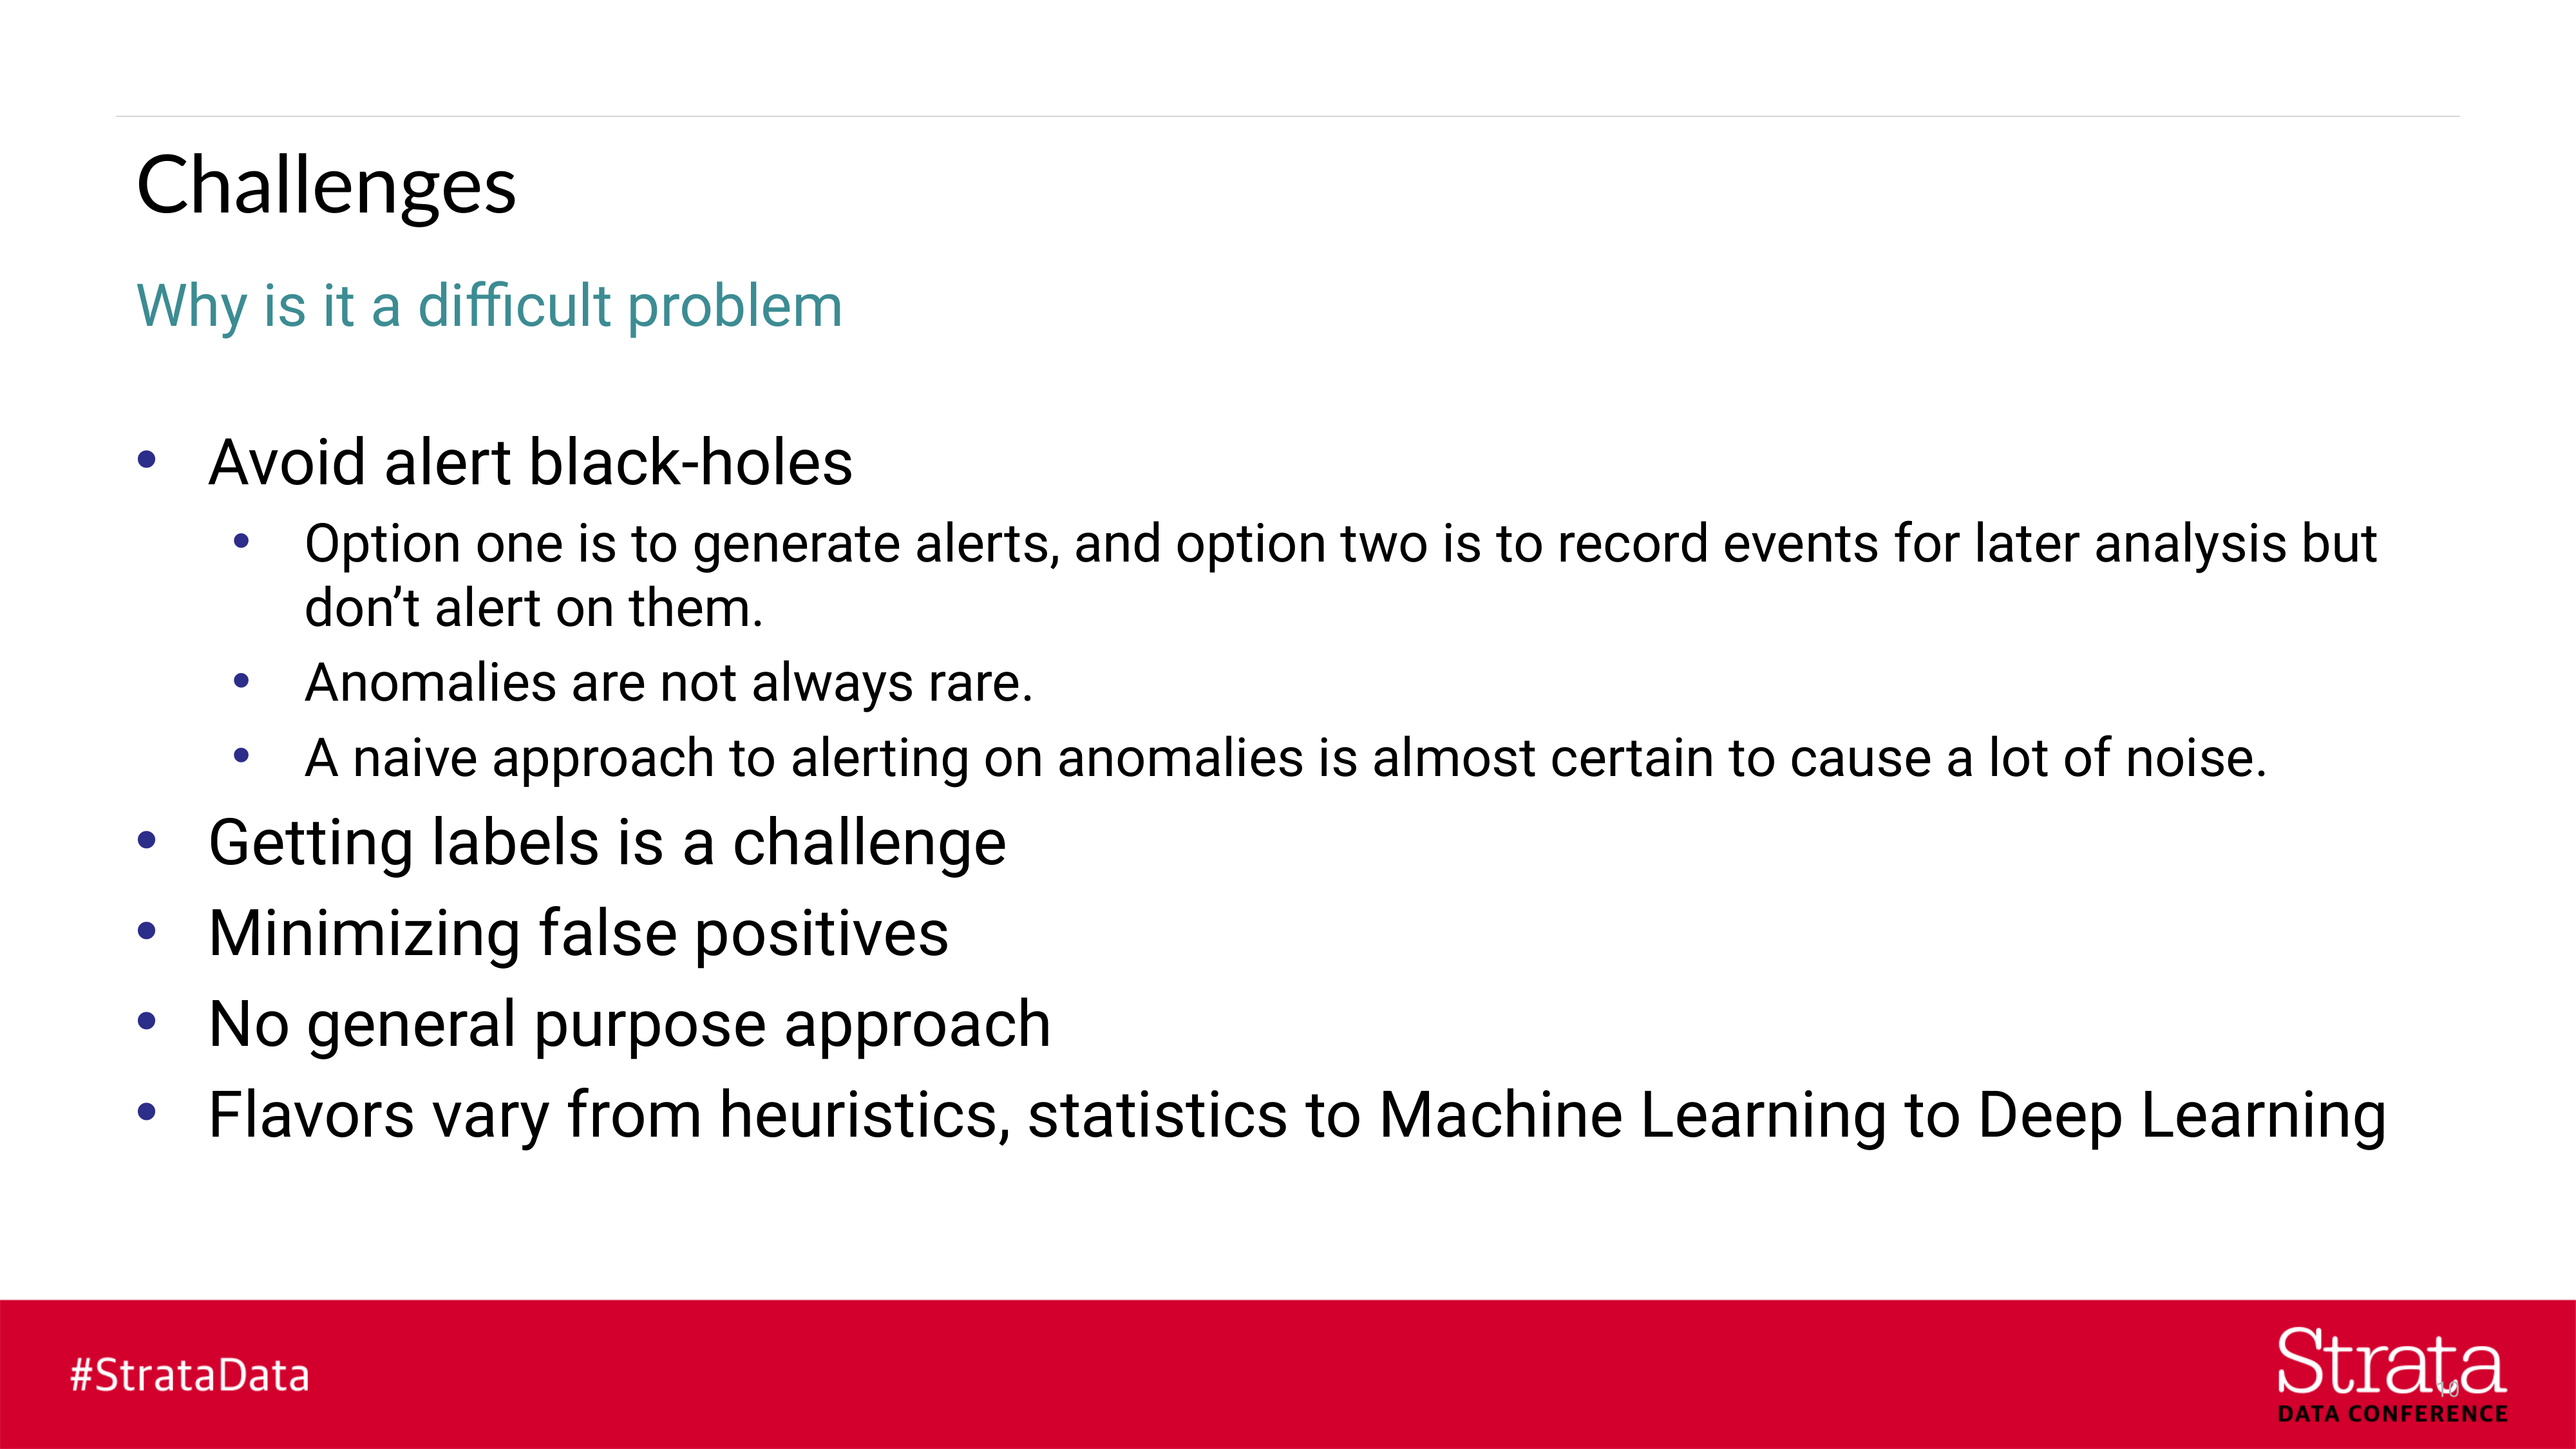

# Challenges
Why is it a difficult problem
Avoid alert black-holes
Option one is to generate alerts, and option two is to record events for later analysis but don’t alert on them.
Anomalies are not always rare.
A naive approach to alerting on anomalies is almost certain to cause a lot of noise.
Getting labels is a challenge
Minimizing false positives
No general purpose approach
Flavors vary from heuristics, statistics to Machine Learning to Deep Learning